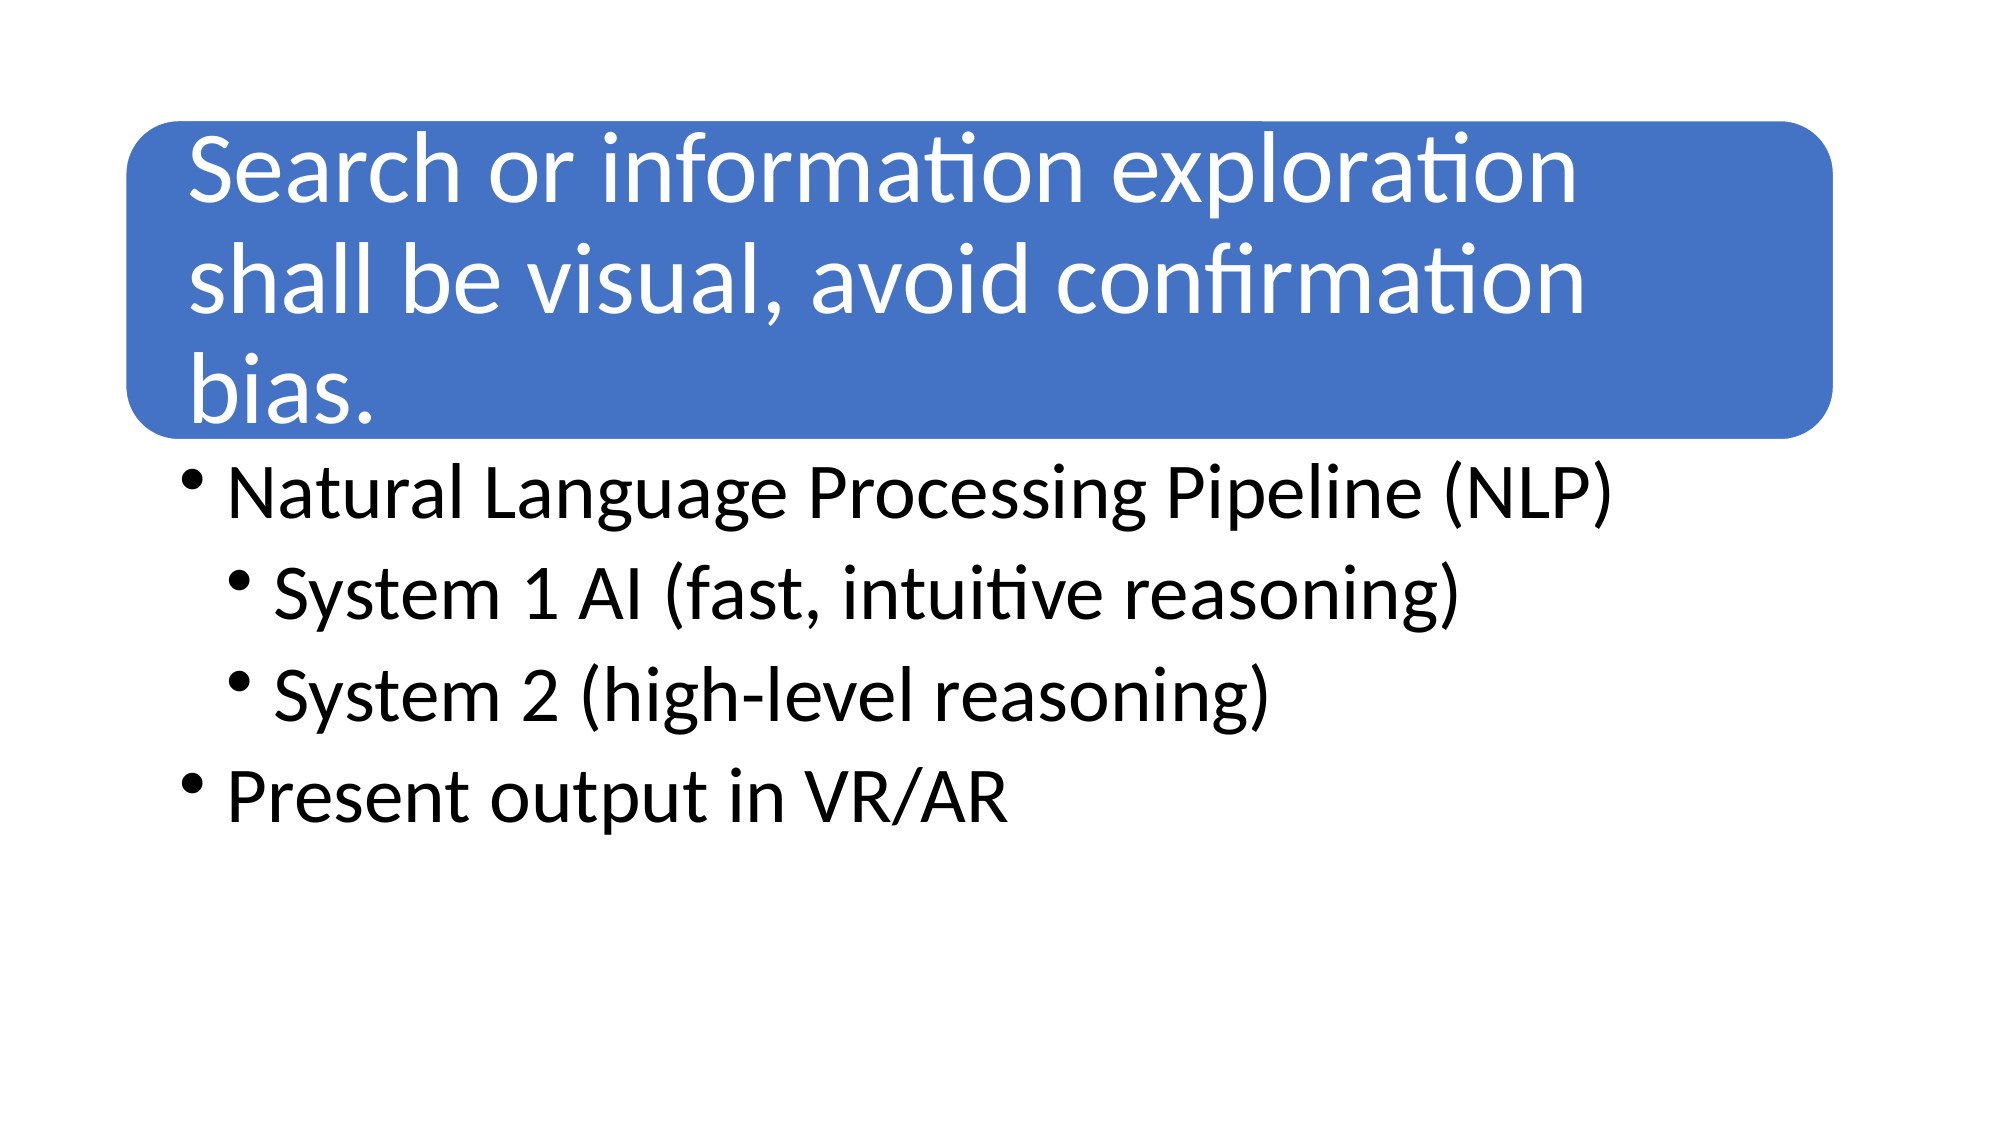

Search or information exploration shall be visual, avoid confirmation bias.
Natural Language Processing Pipeline (NLP)
System 1 AI (fast, intuitive reasoning)
System 2 (high-level reasoning)
Present output in VR/AR
Vision